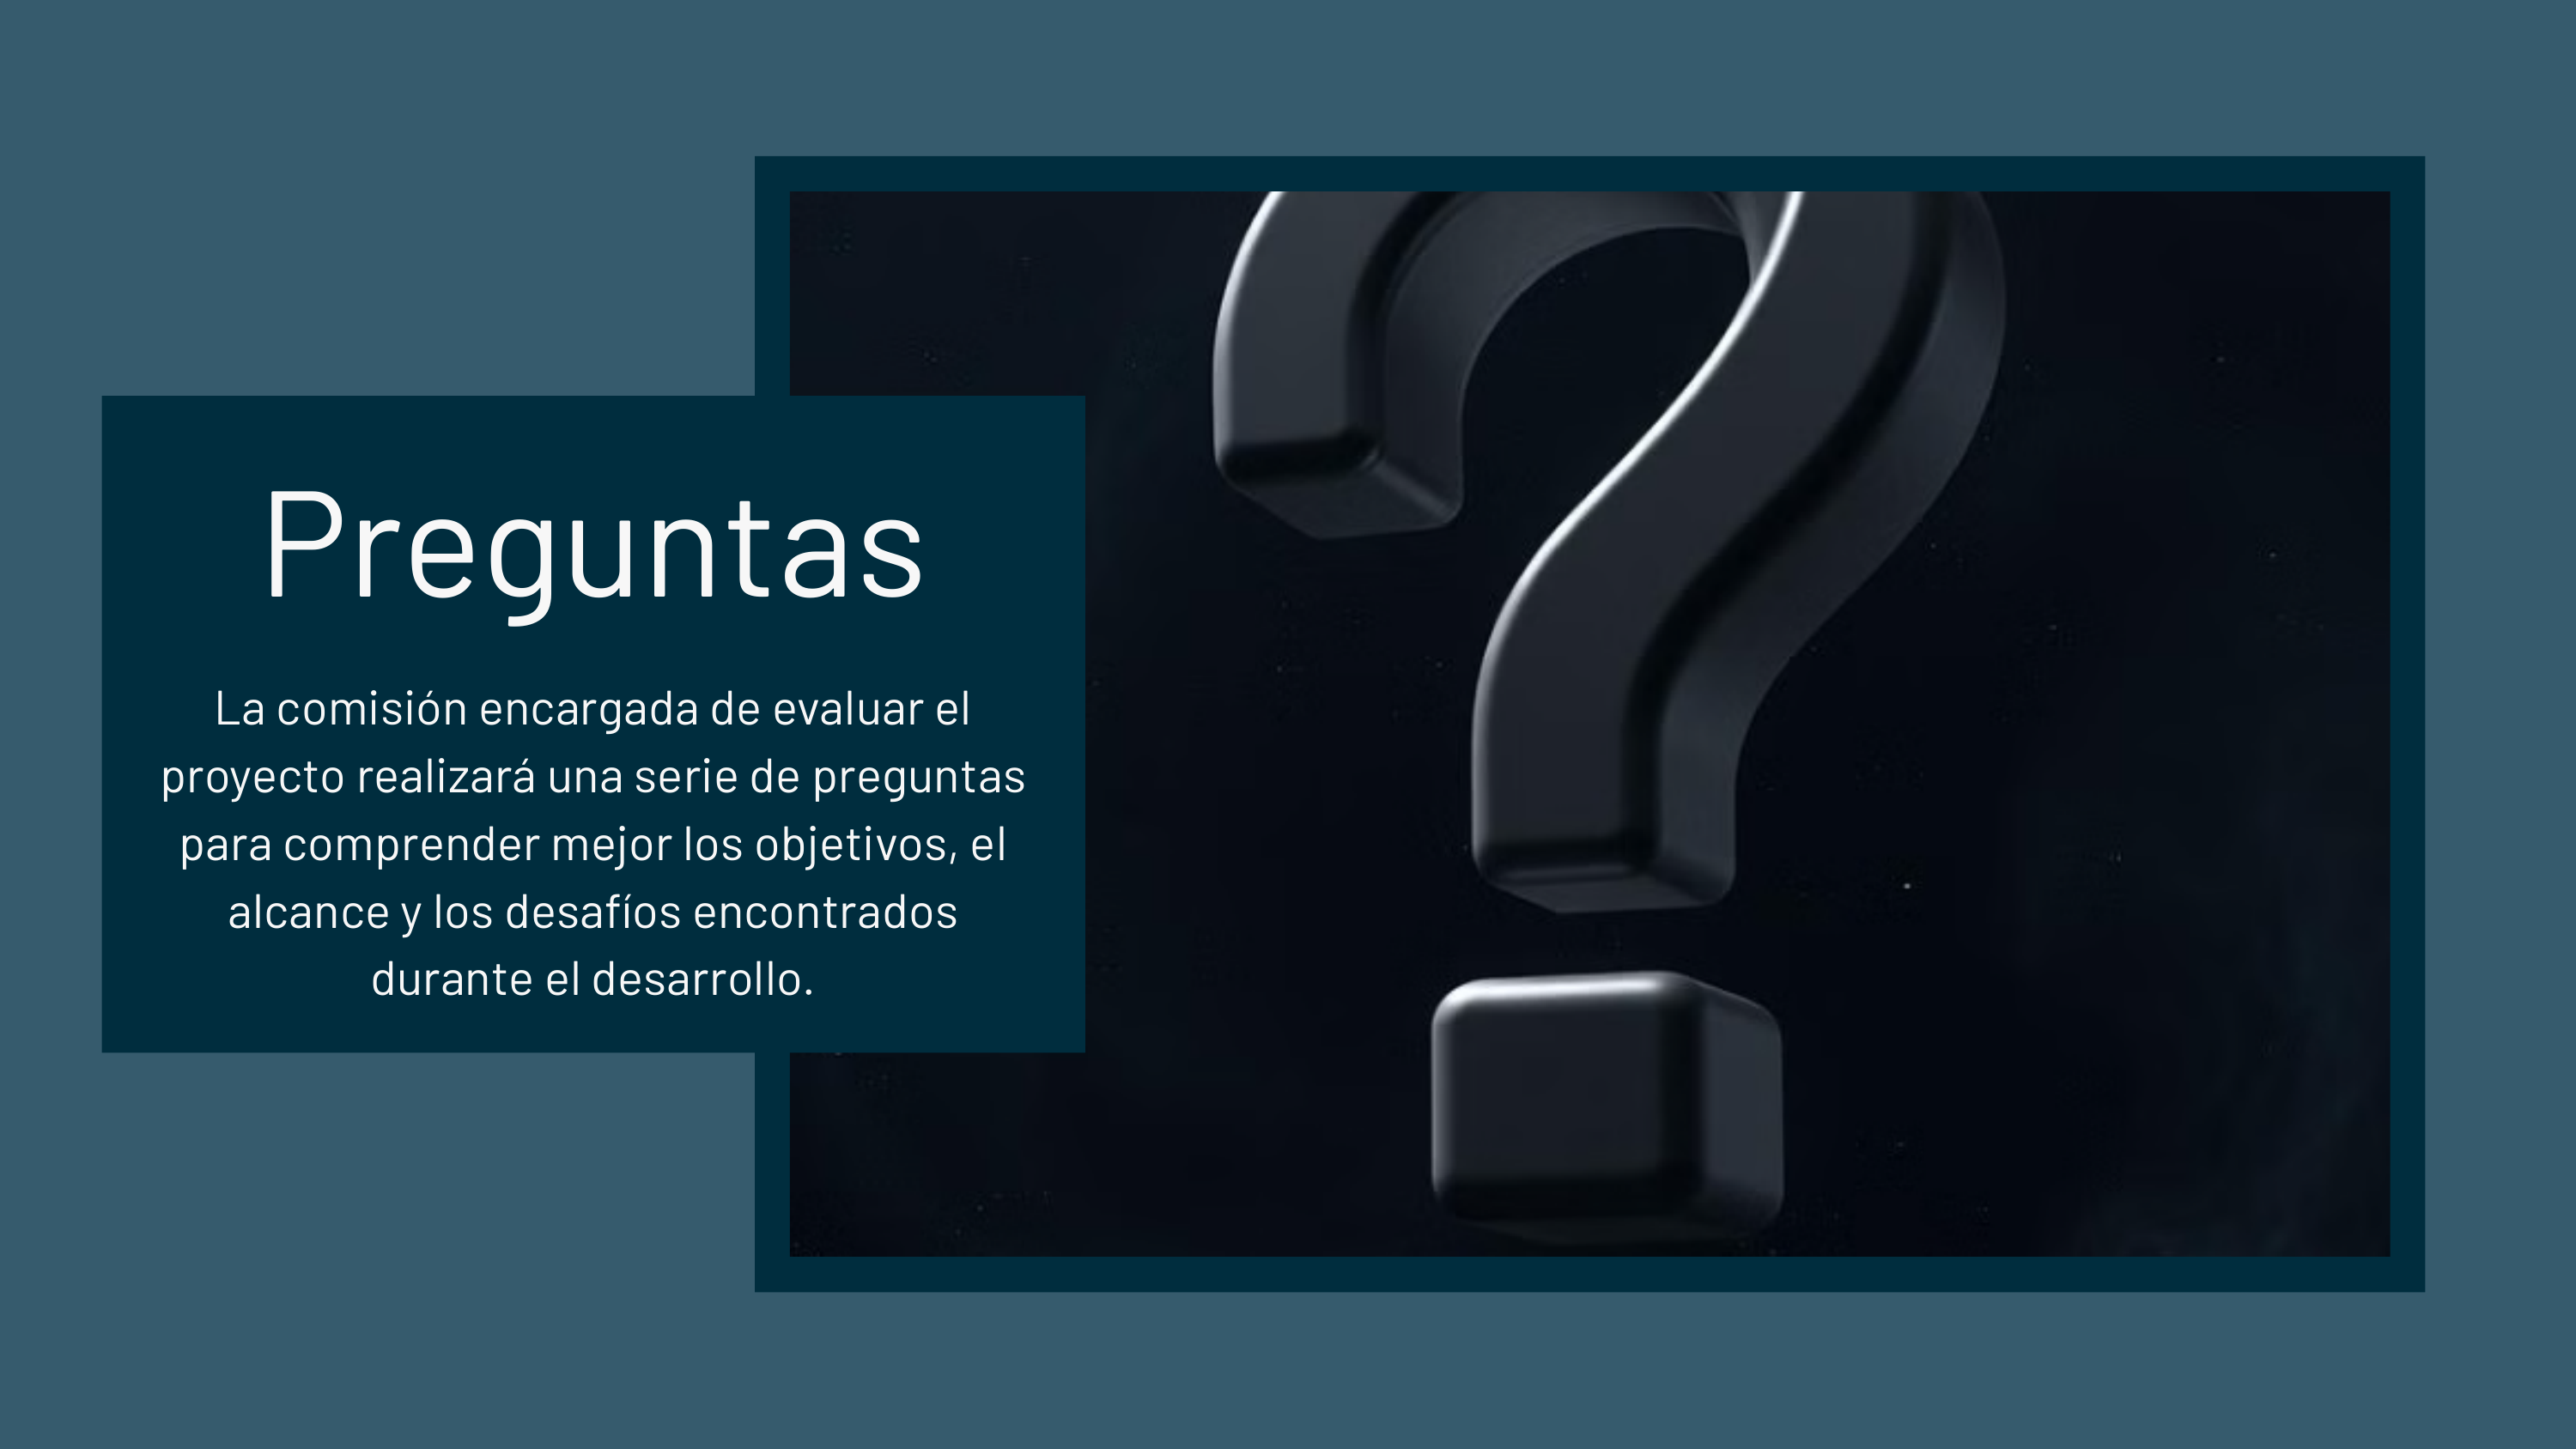

Preguntas
La comisión encargada de evaluar el proyecto realizará una serie de preguntas para comprender mejor los objetivos, el alcance y los desafíos encontrados durante el desarrollo.